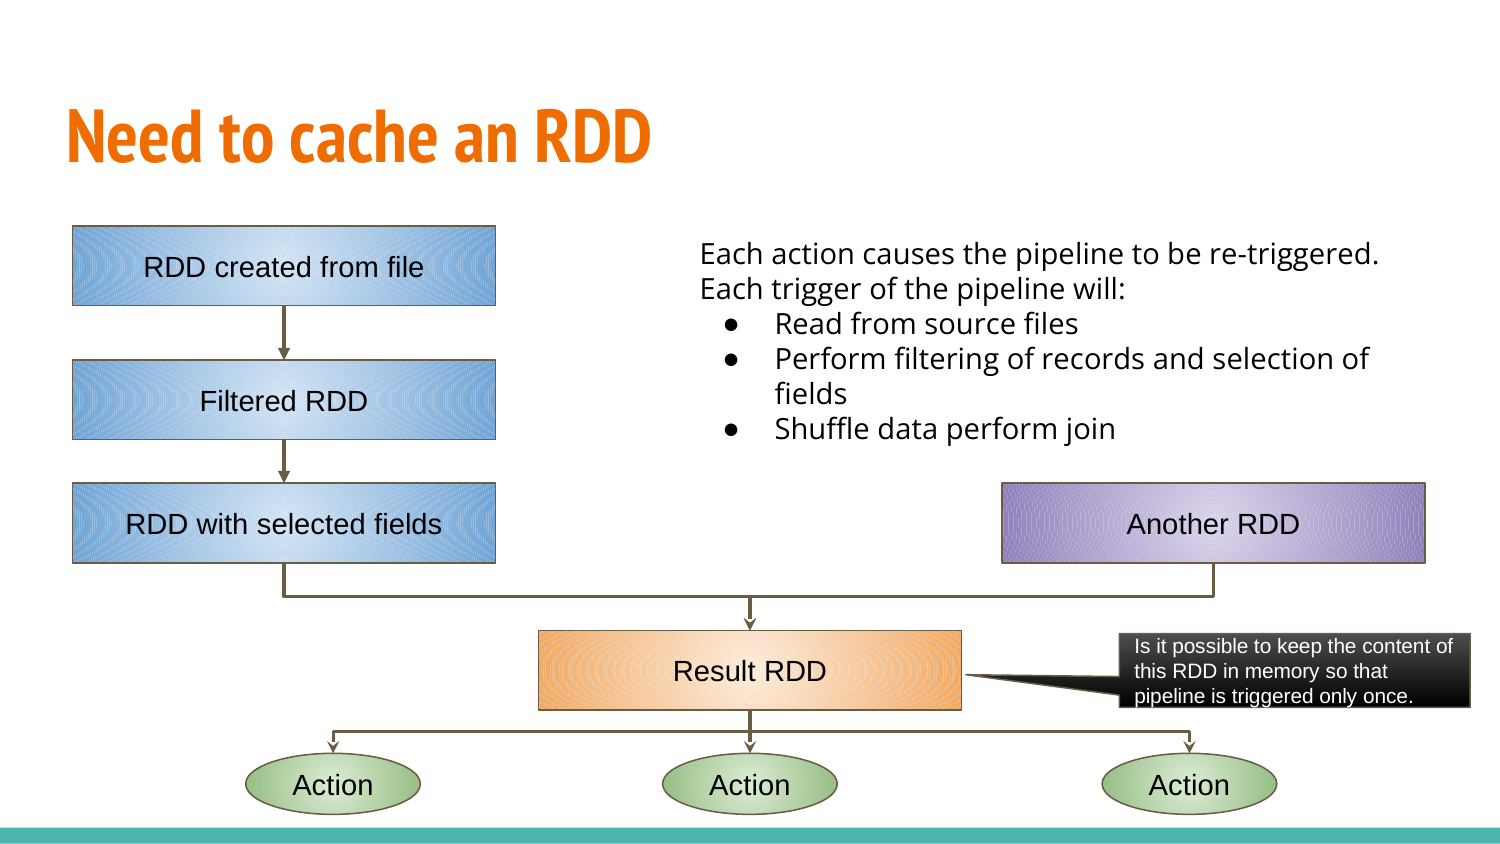

# Need to cache an RDD
Each action causes the pipeline to be re-triggered.
Each trigger of the pipeline will:
Read from source files
Perform filtering of records and selection of fields
Shuffle data perform join
RDD created from file
Filtered RDD
RDD with selected fields
Another RDD
Result RDD
Is it possible to keep the content of this RDD in memory so that pipeline is triggered only once.
Action
Action
Action